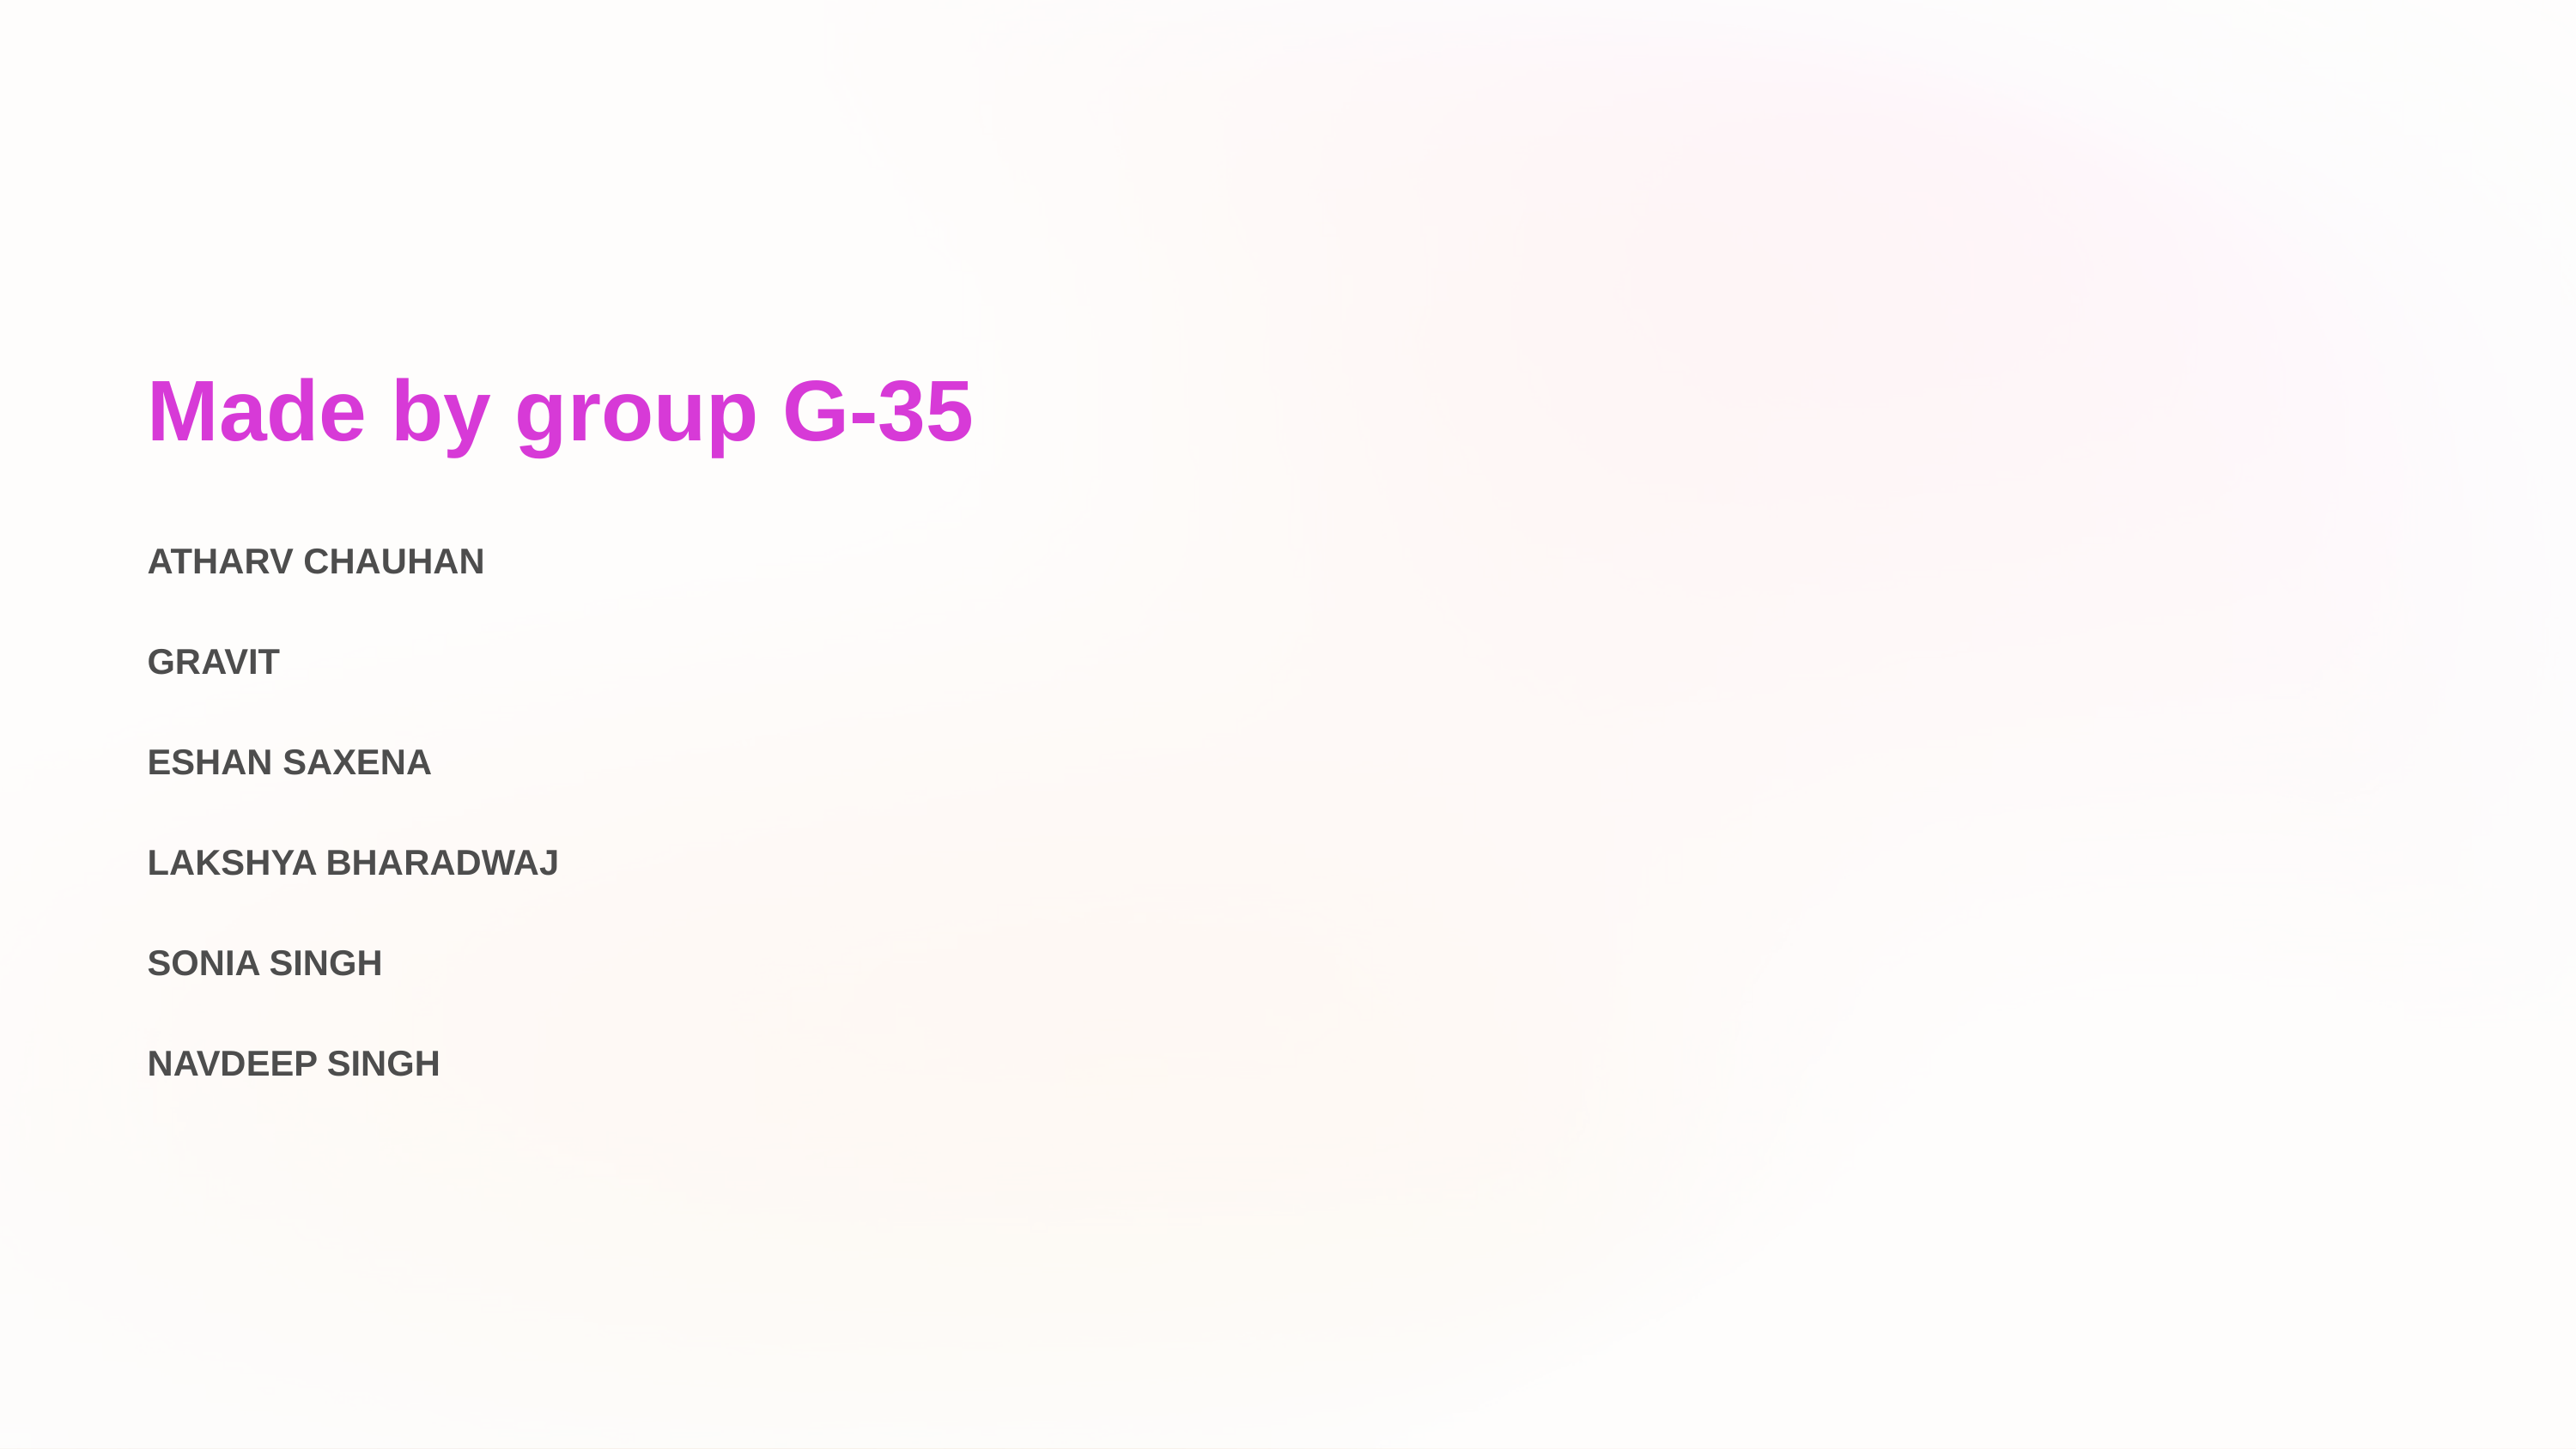

Made by group G-35
ATHARV CHAUHAN
GRAVIT
ESHAN SAXENA
LAKSHYA BHARADWAJ
SONIA SINGH
NAVDEEP SINGH